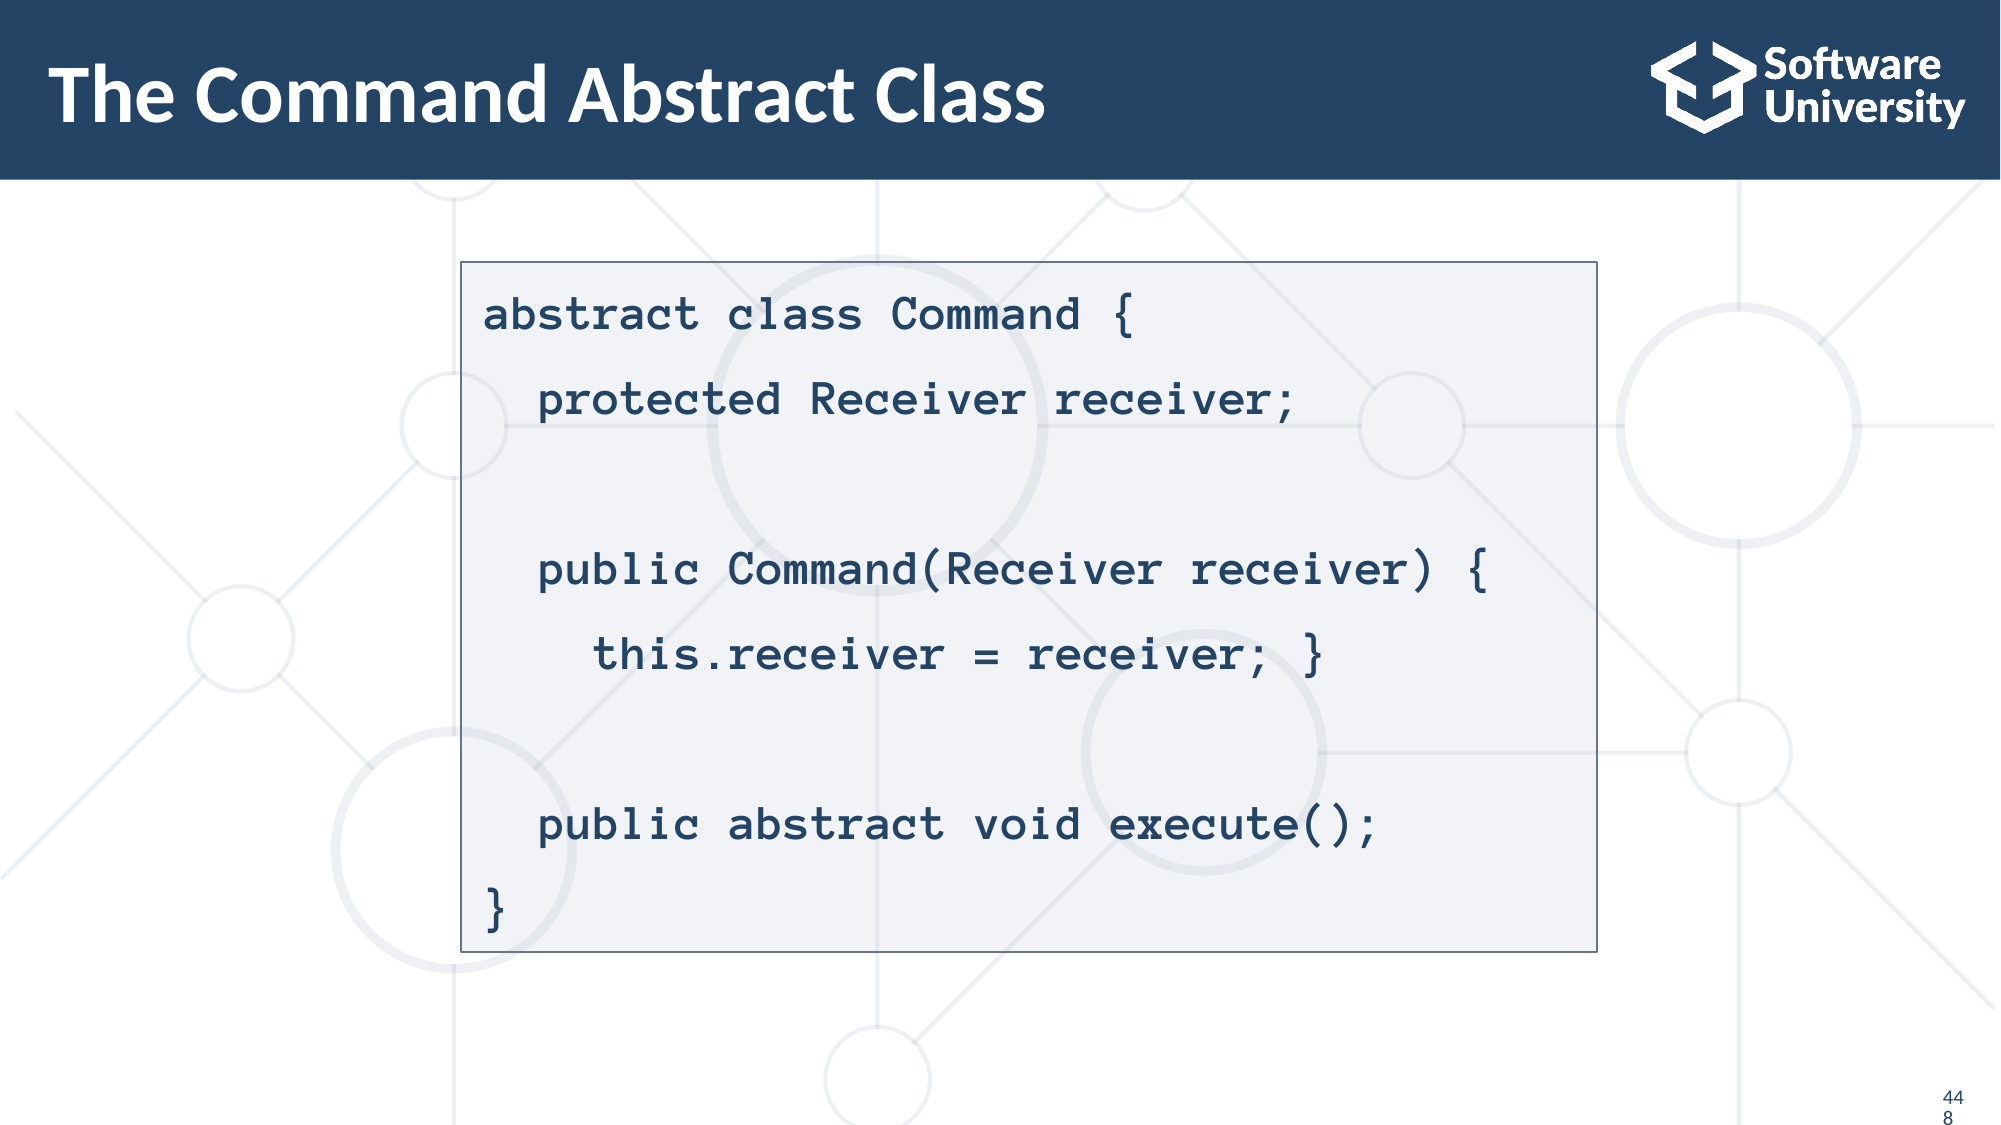

# The Command Abstract Class
abstract class Command {
  protected Receiver receiver;

  public Command(Receiver receiver) {
    this.receiver = receiver; }

  public abstract void execute();
}
448